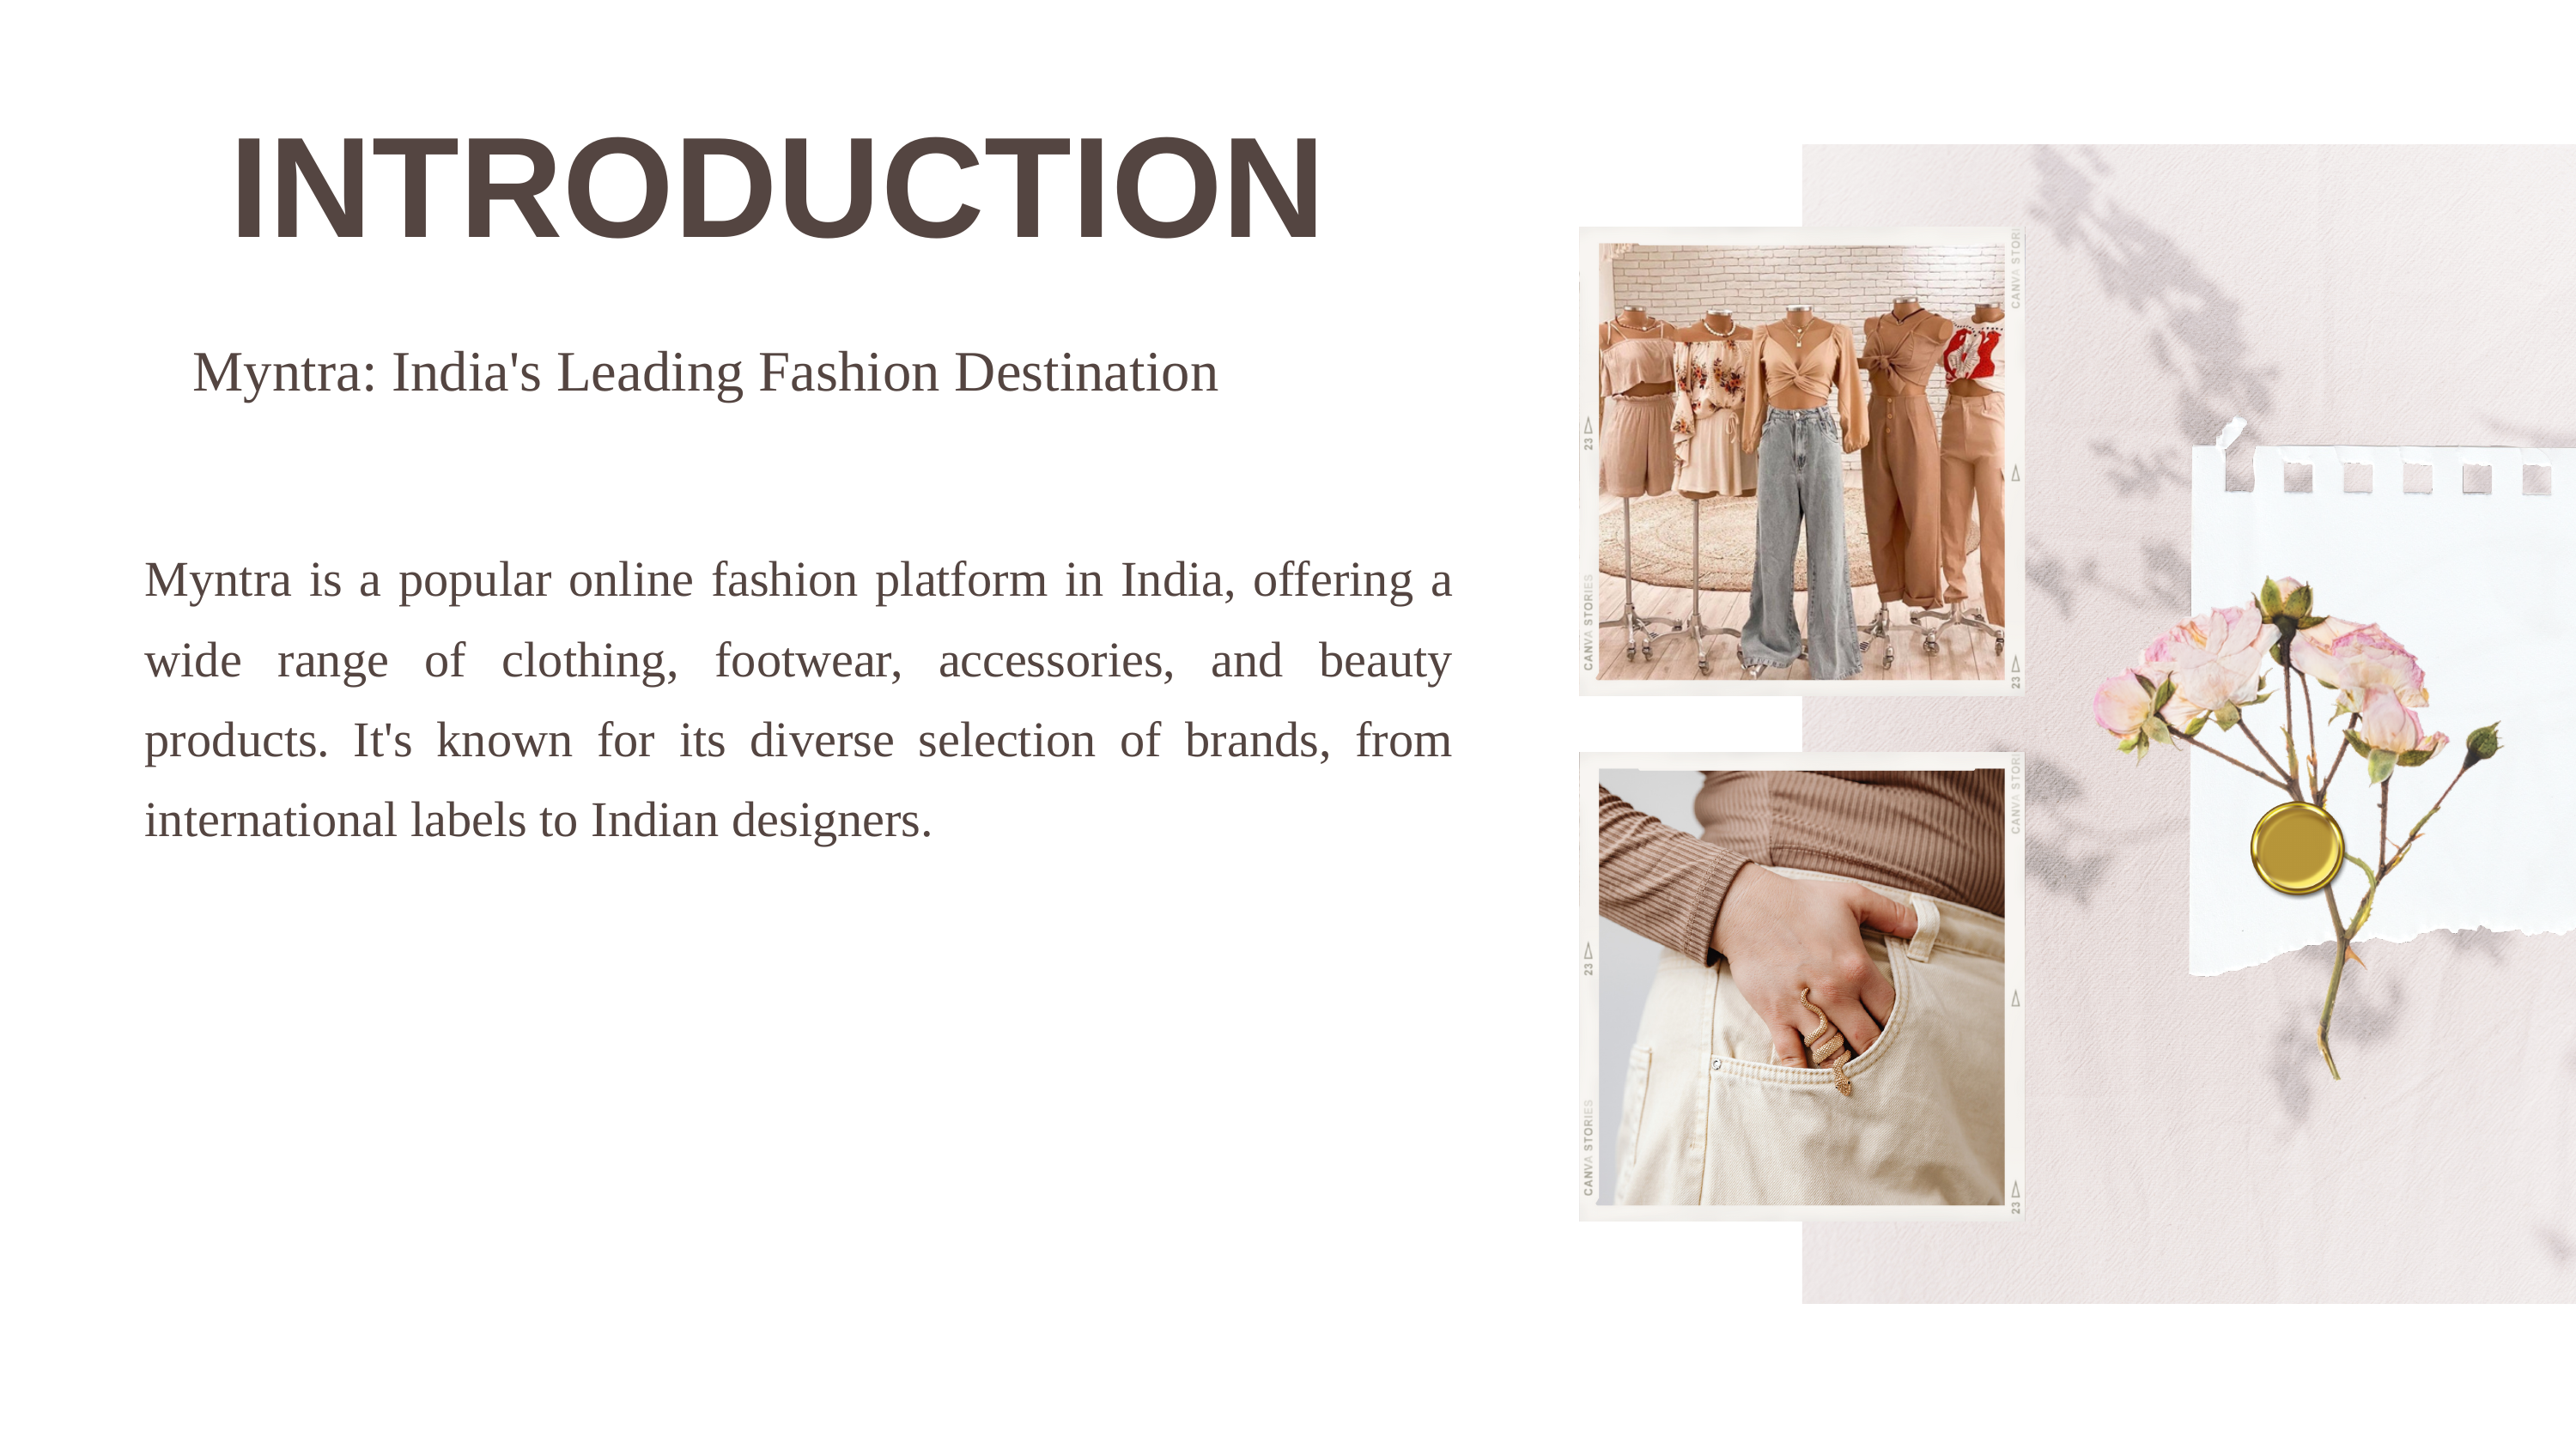

INTRODUCTION

Myntra: India's Leading Fashion Destination

Myntra is a popular online fashion platform in India, offering a wide range of clothing, footwear, accessories, and beauty products. It's known for its diverse selection of brands, from international labels to Indian designers.